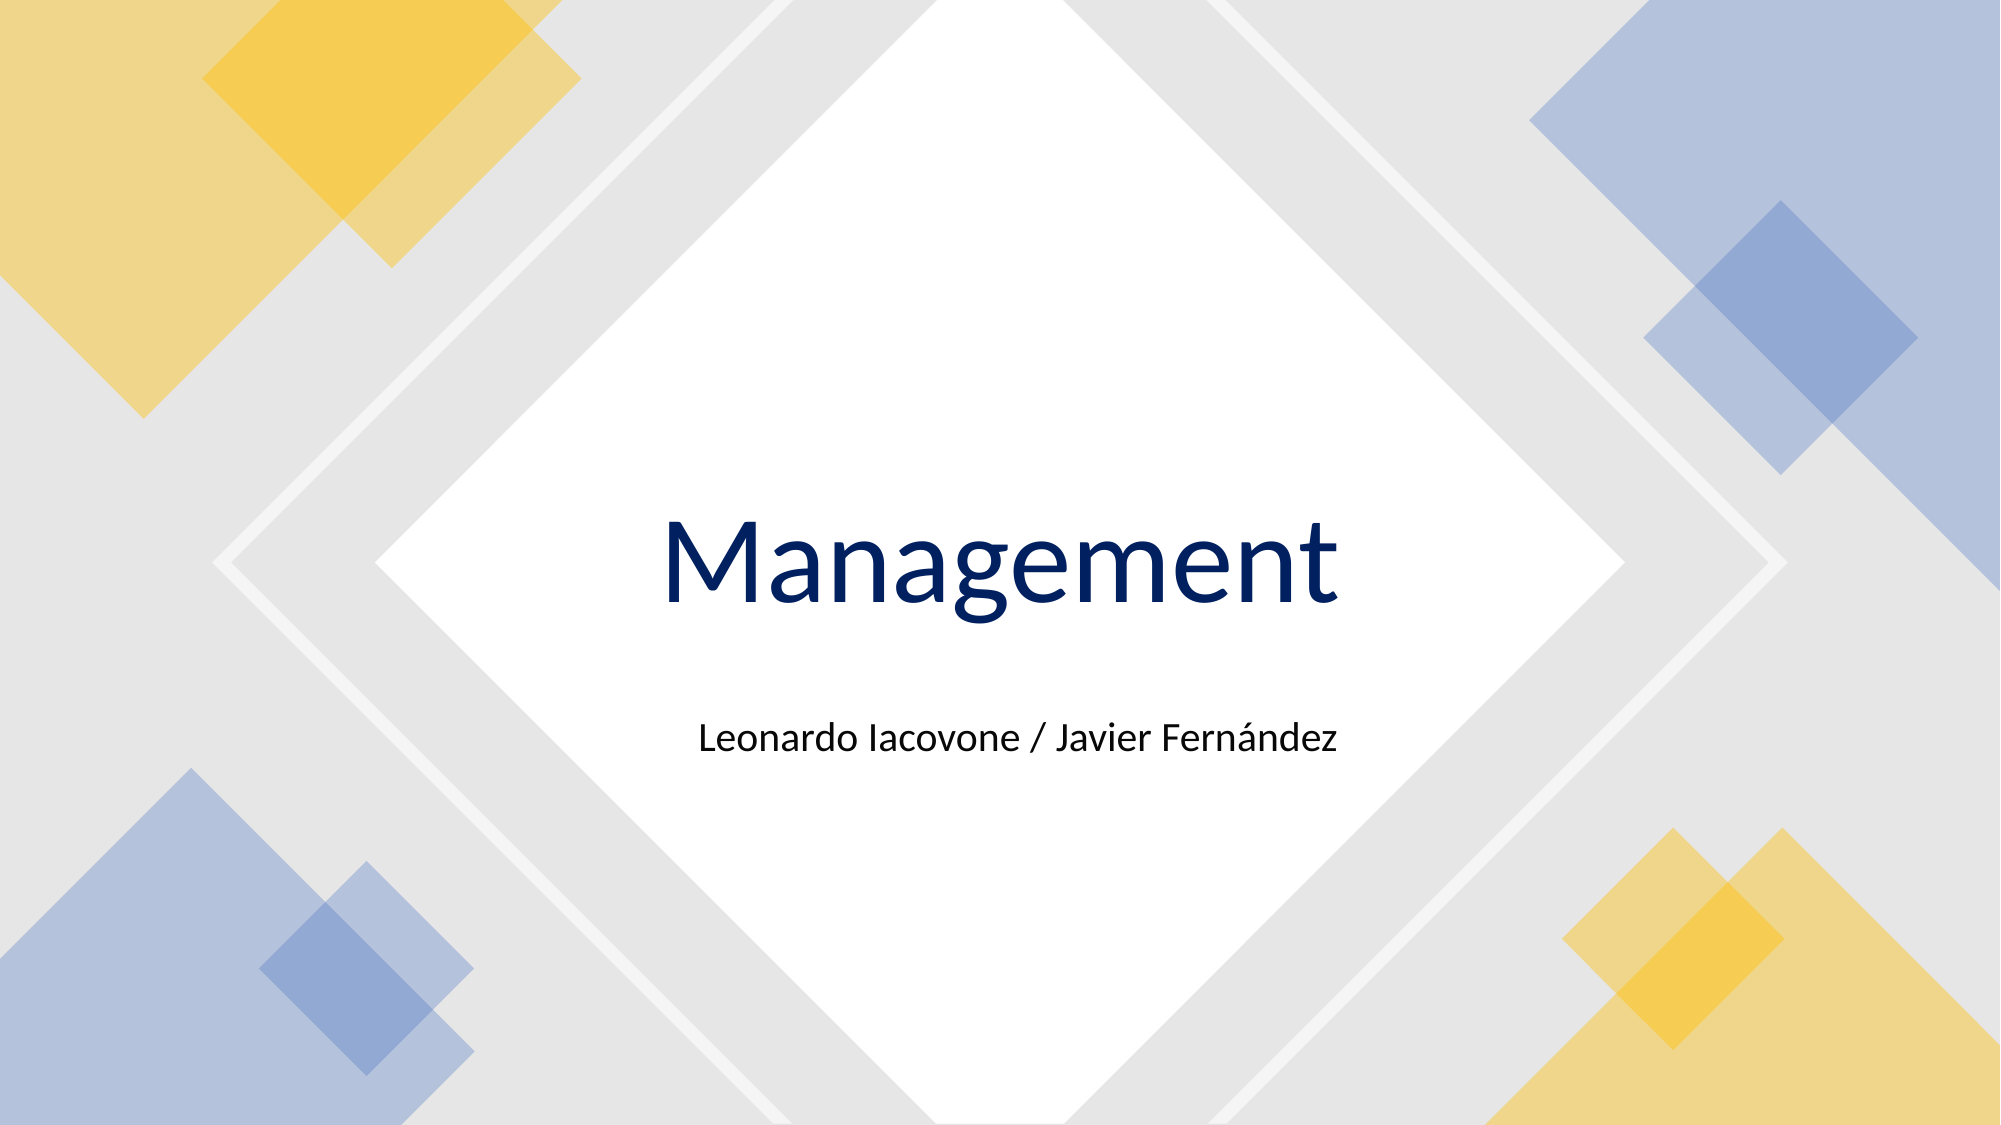

# Management
Leonardo Iacovone / Javier Fernández